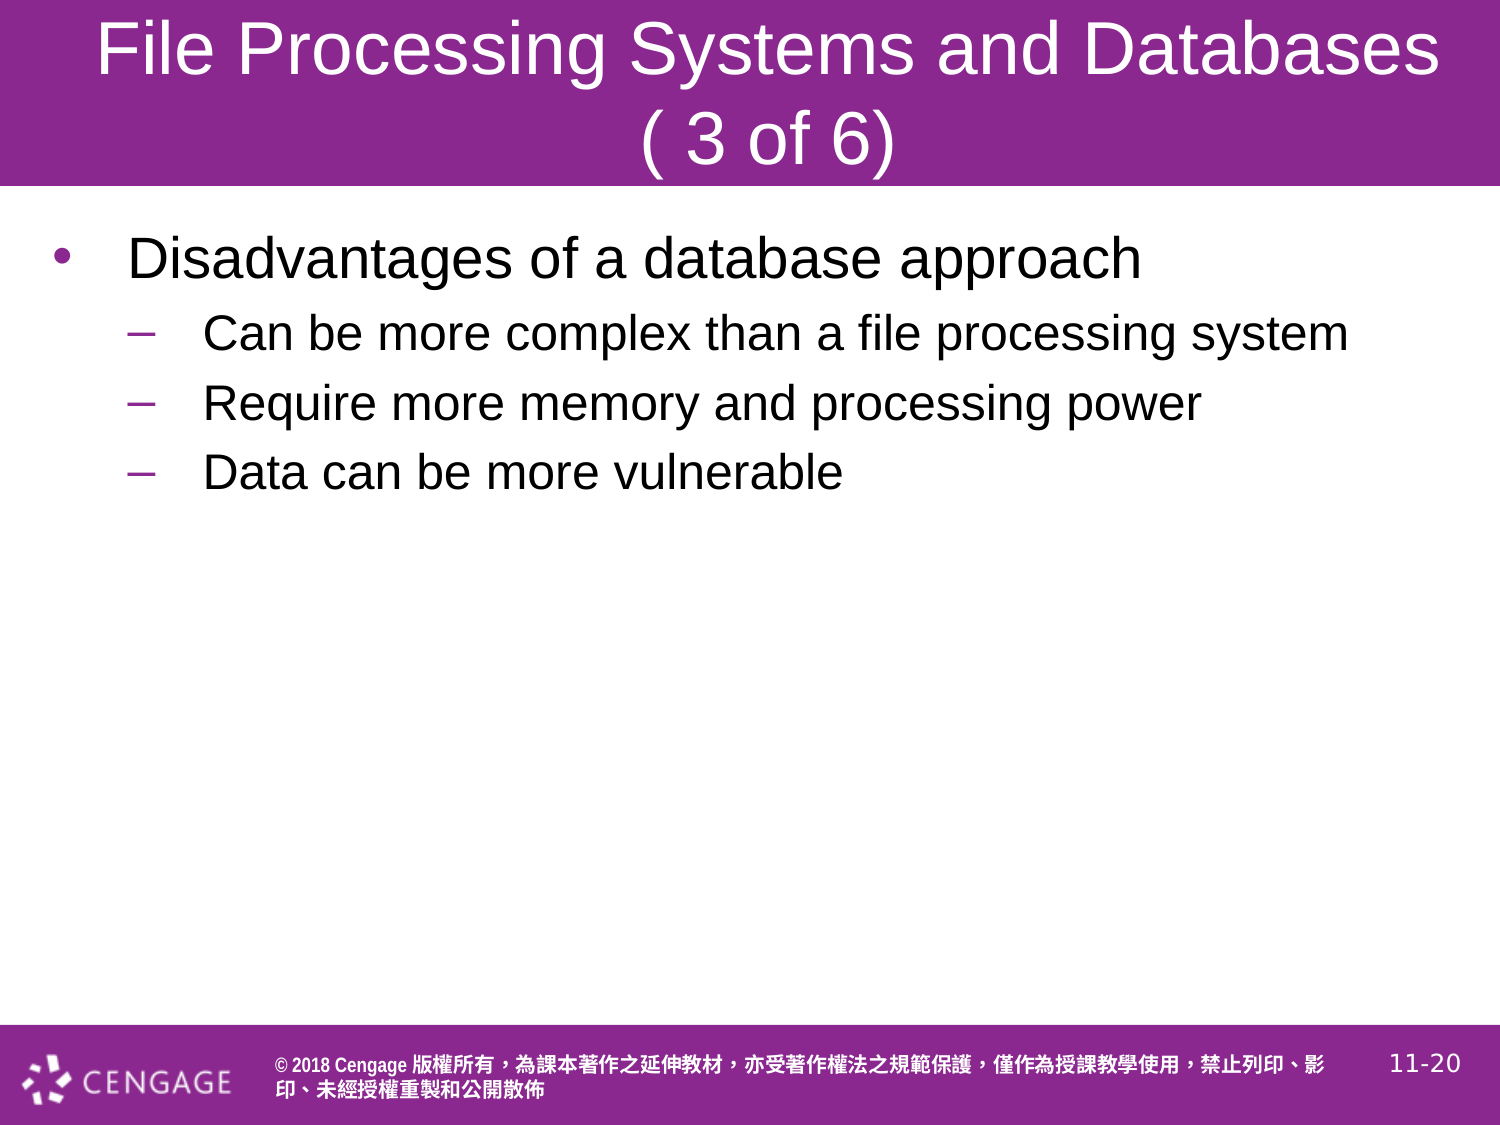

# File Processing Systems and Databases ( 3 of 6)
Disadvantages of a database approach
Can be more complex than a file processing system
Require more memory and processing power
Data can be more vulnerable